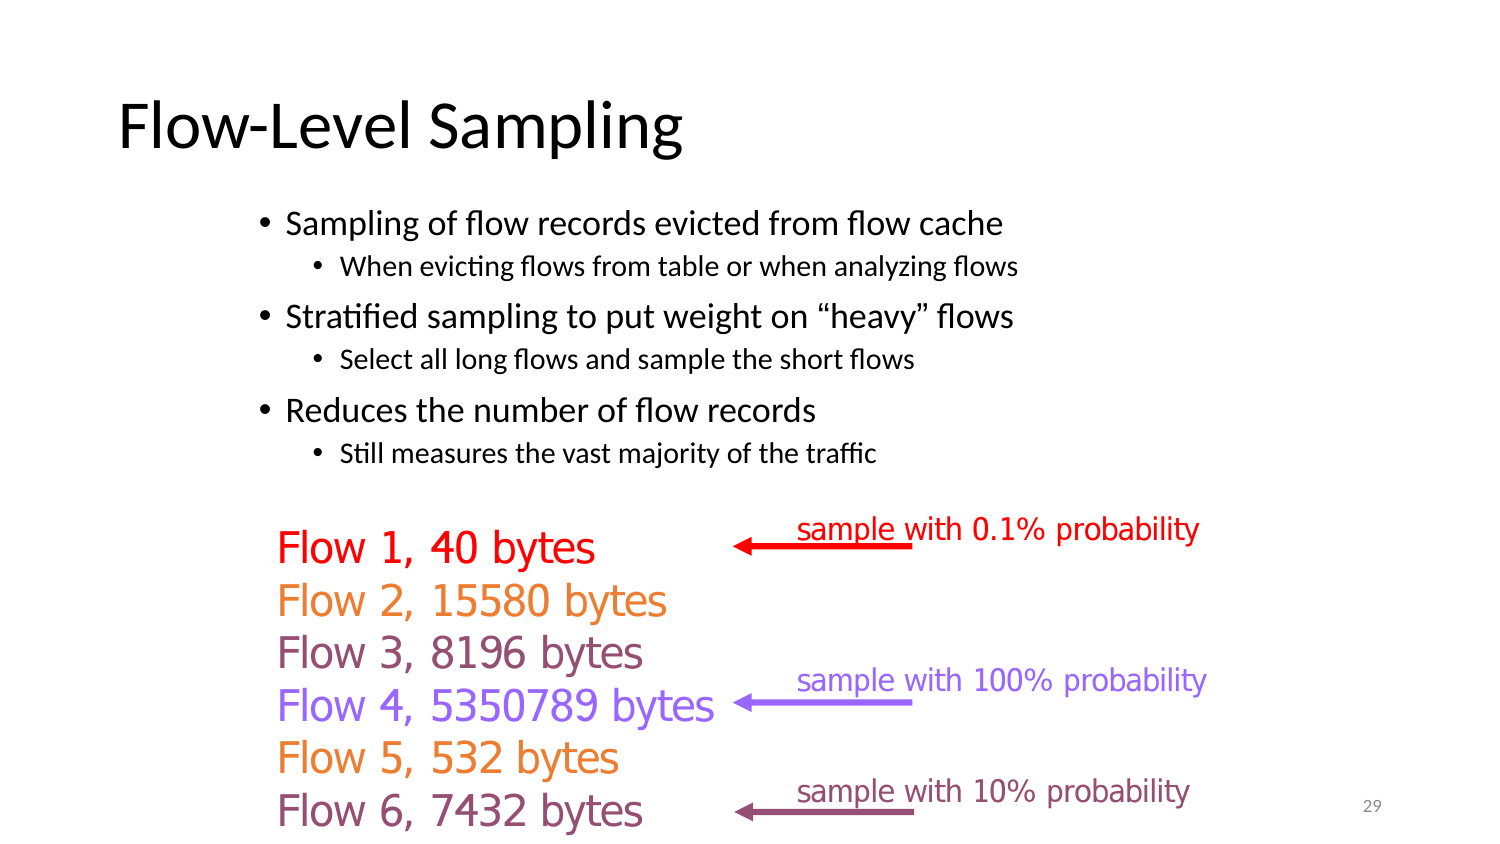

# Flow-Level Sampling
Sampling of flow records evicted from flow cache
When evicting flows from table or when analyzing flows
Stratified sampling to put weight on “heavy” flows
Select all long flows and sample the short flows
Reduces the number of flow records
Still measures the vast majority of the traffic
sample with 0.1% probability
Flow 1, 40 bytes
Flow 2, 15580 bytes
Flow 3, 8196 bytes
Flow 4, 5350789 bytes
Flow 5, 532 bytes
Flow 6, 7432 bytes

sample with 100% probability

sample with 10% probability
29